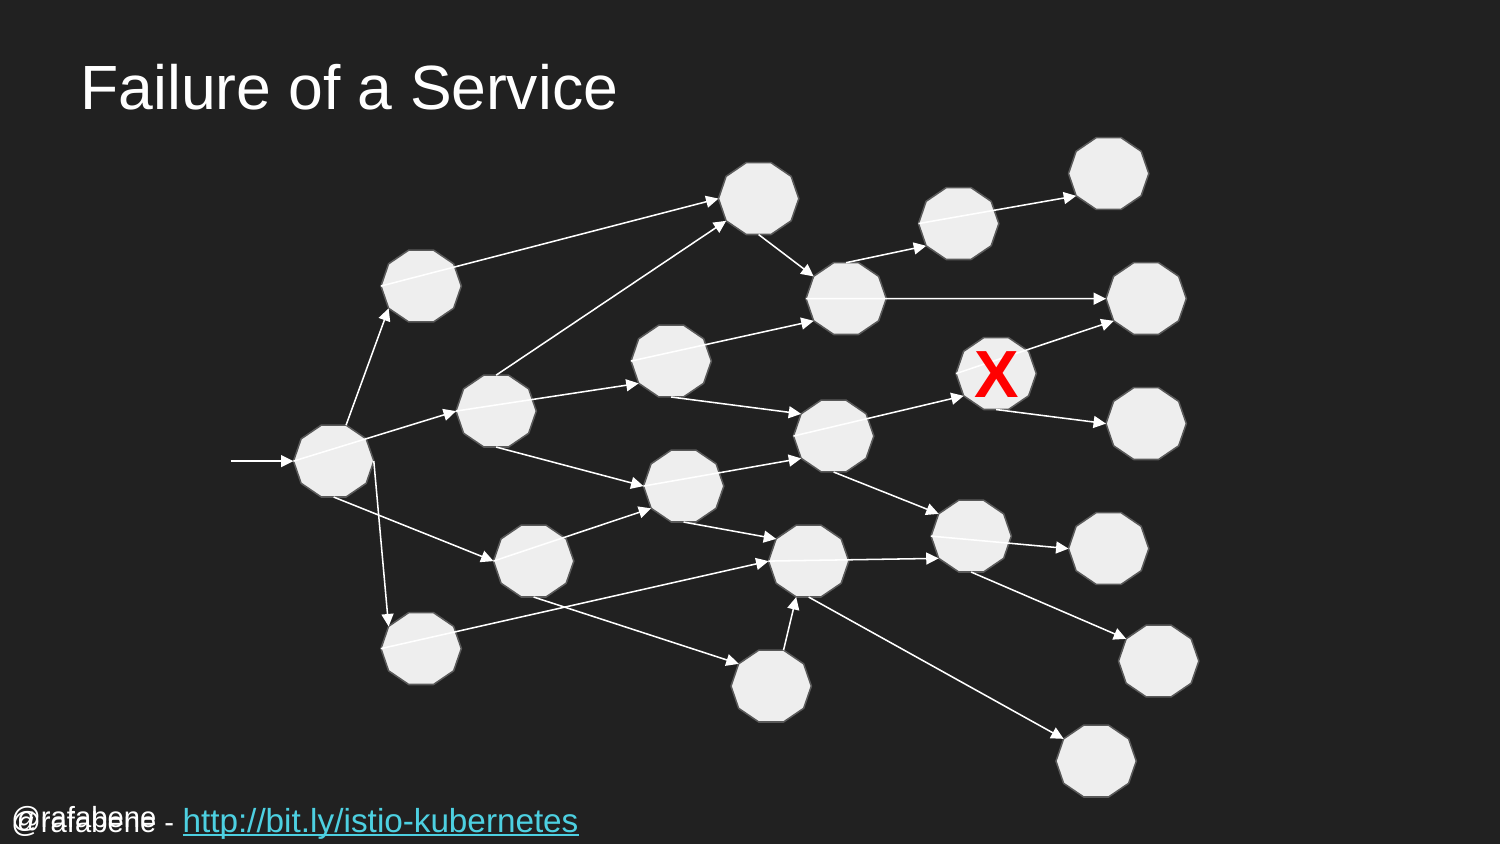

# Failure of a Service

X

@rafabene